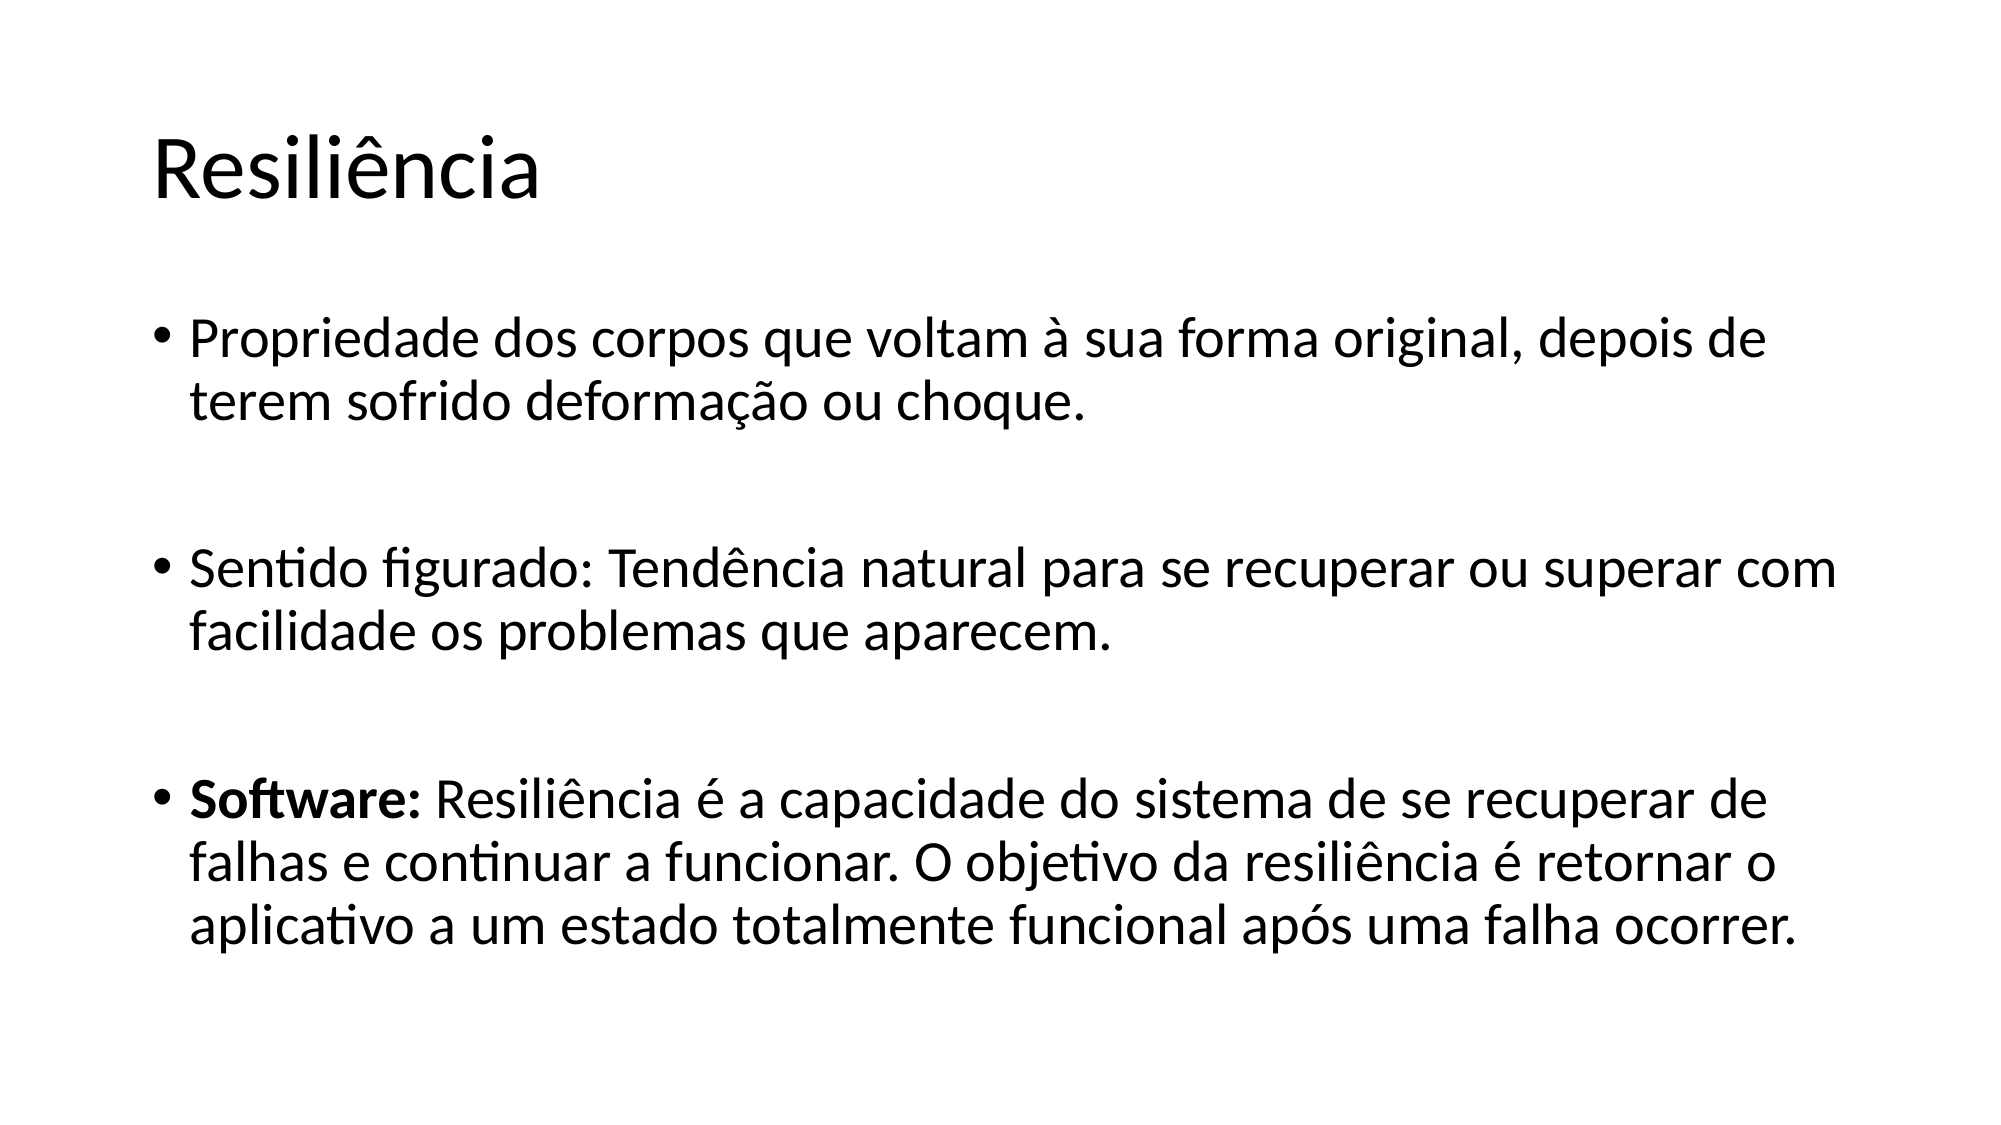

# Resiliência
Propriedade dos corpos que voltam à sua forma original, depois de terem sofrido deformação ou choque.

Sentido figurado: Tendência natural para se recuperar ou superar com facilidade os problemas que aparecem.

Software: Resiliência é a capacidade do sistema de se recuperar de falhas e continuar a funcionar. O objetivo da resiliência é retornar o aplicativo a um estado totalmente funcional após uma falha ocorrer.